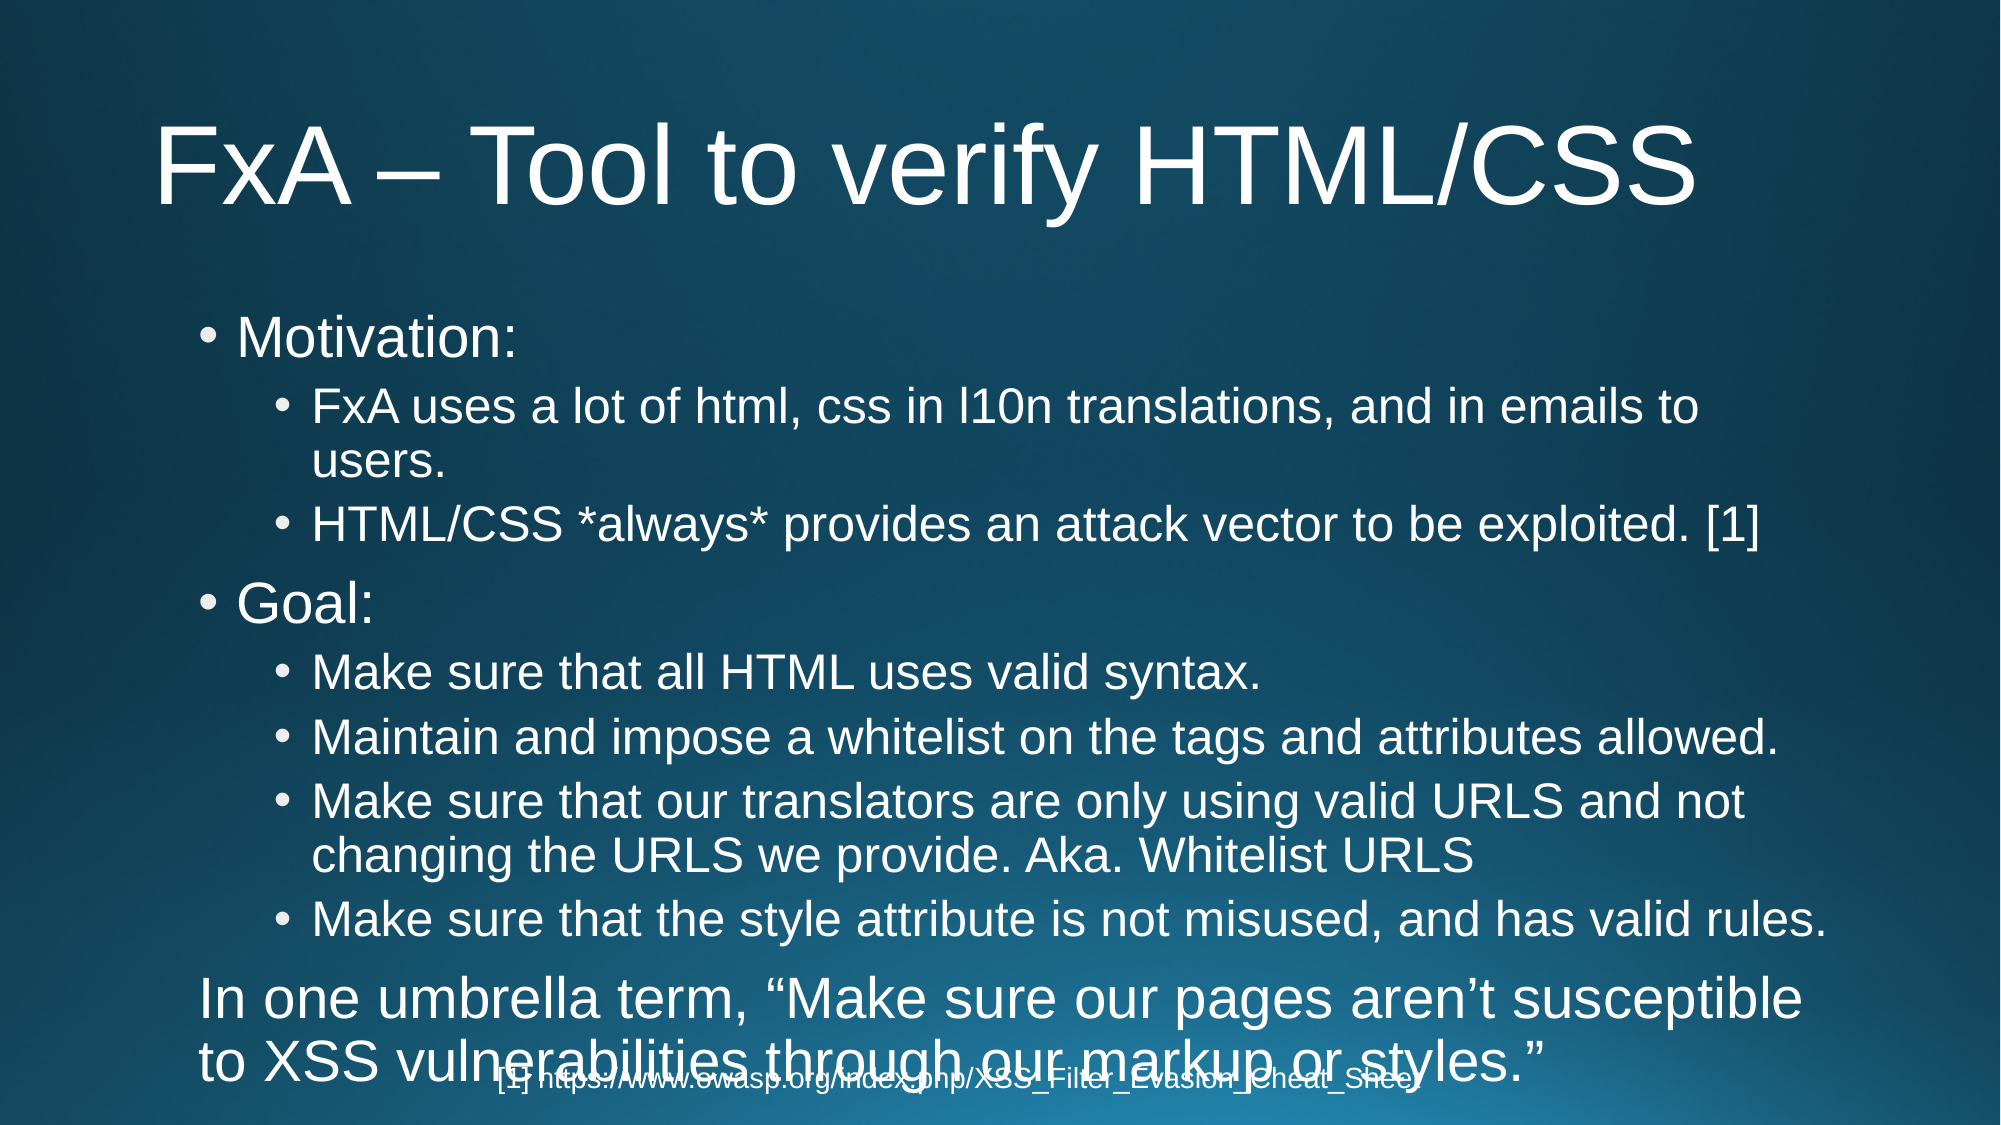

# FxA – Tool to verify HTML/CSS
Motivation:
FxA uses a lot of html, css in l10n translations, and in emails to users.
HTML/CSS *always* provides an attack vector to be exploited. [1]
Goal:
Make sure that all HTML uses valid syntax.
Maintain and impose a whitelist on the tags and attributes allowed.
Make sure that our translators are only using valid urls and not changing the urls we provide. Aka. Whitelist urls
Make sure that the style attribute is not misused, and has valid rules.
In one umbrella term, “Make sure our pages aren’t susceptible to XSS vulnerabilities through our markup or styles.”
[1] https://www.owasp.org/index.php/XSS_Filter_Evasion_Cheat_Sheet